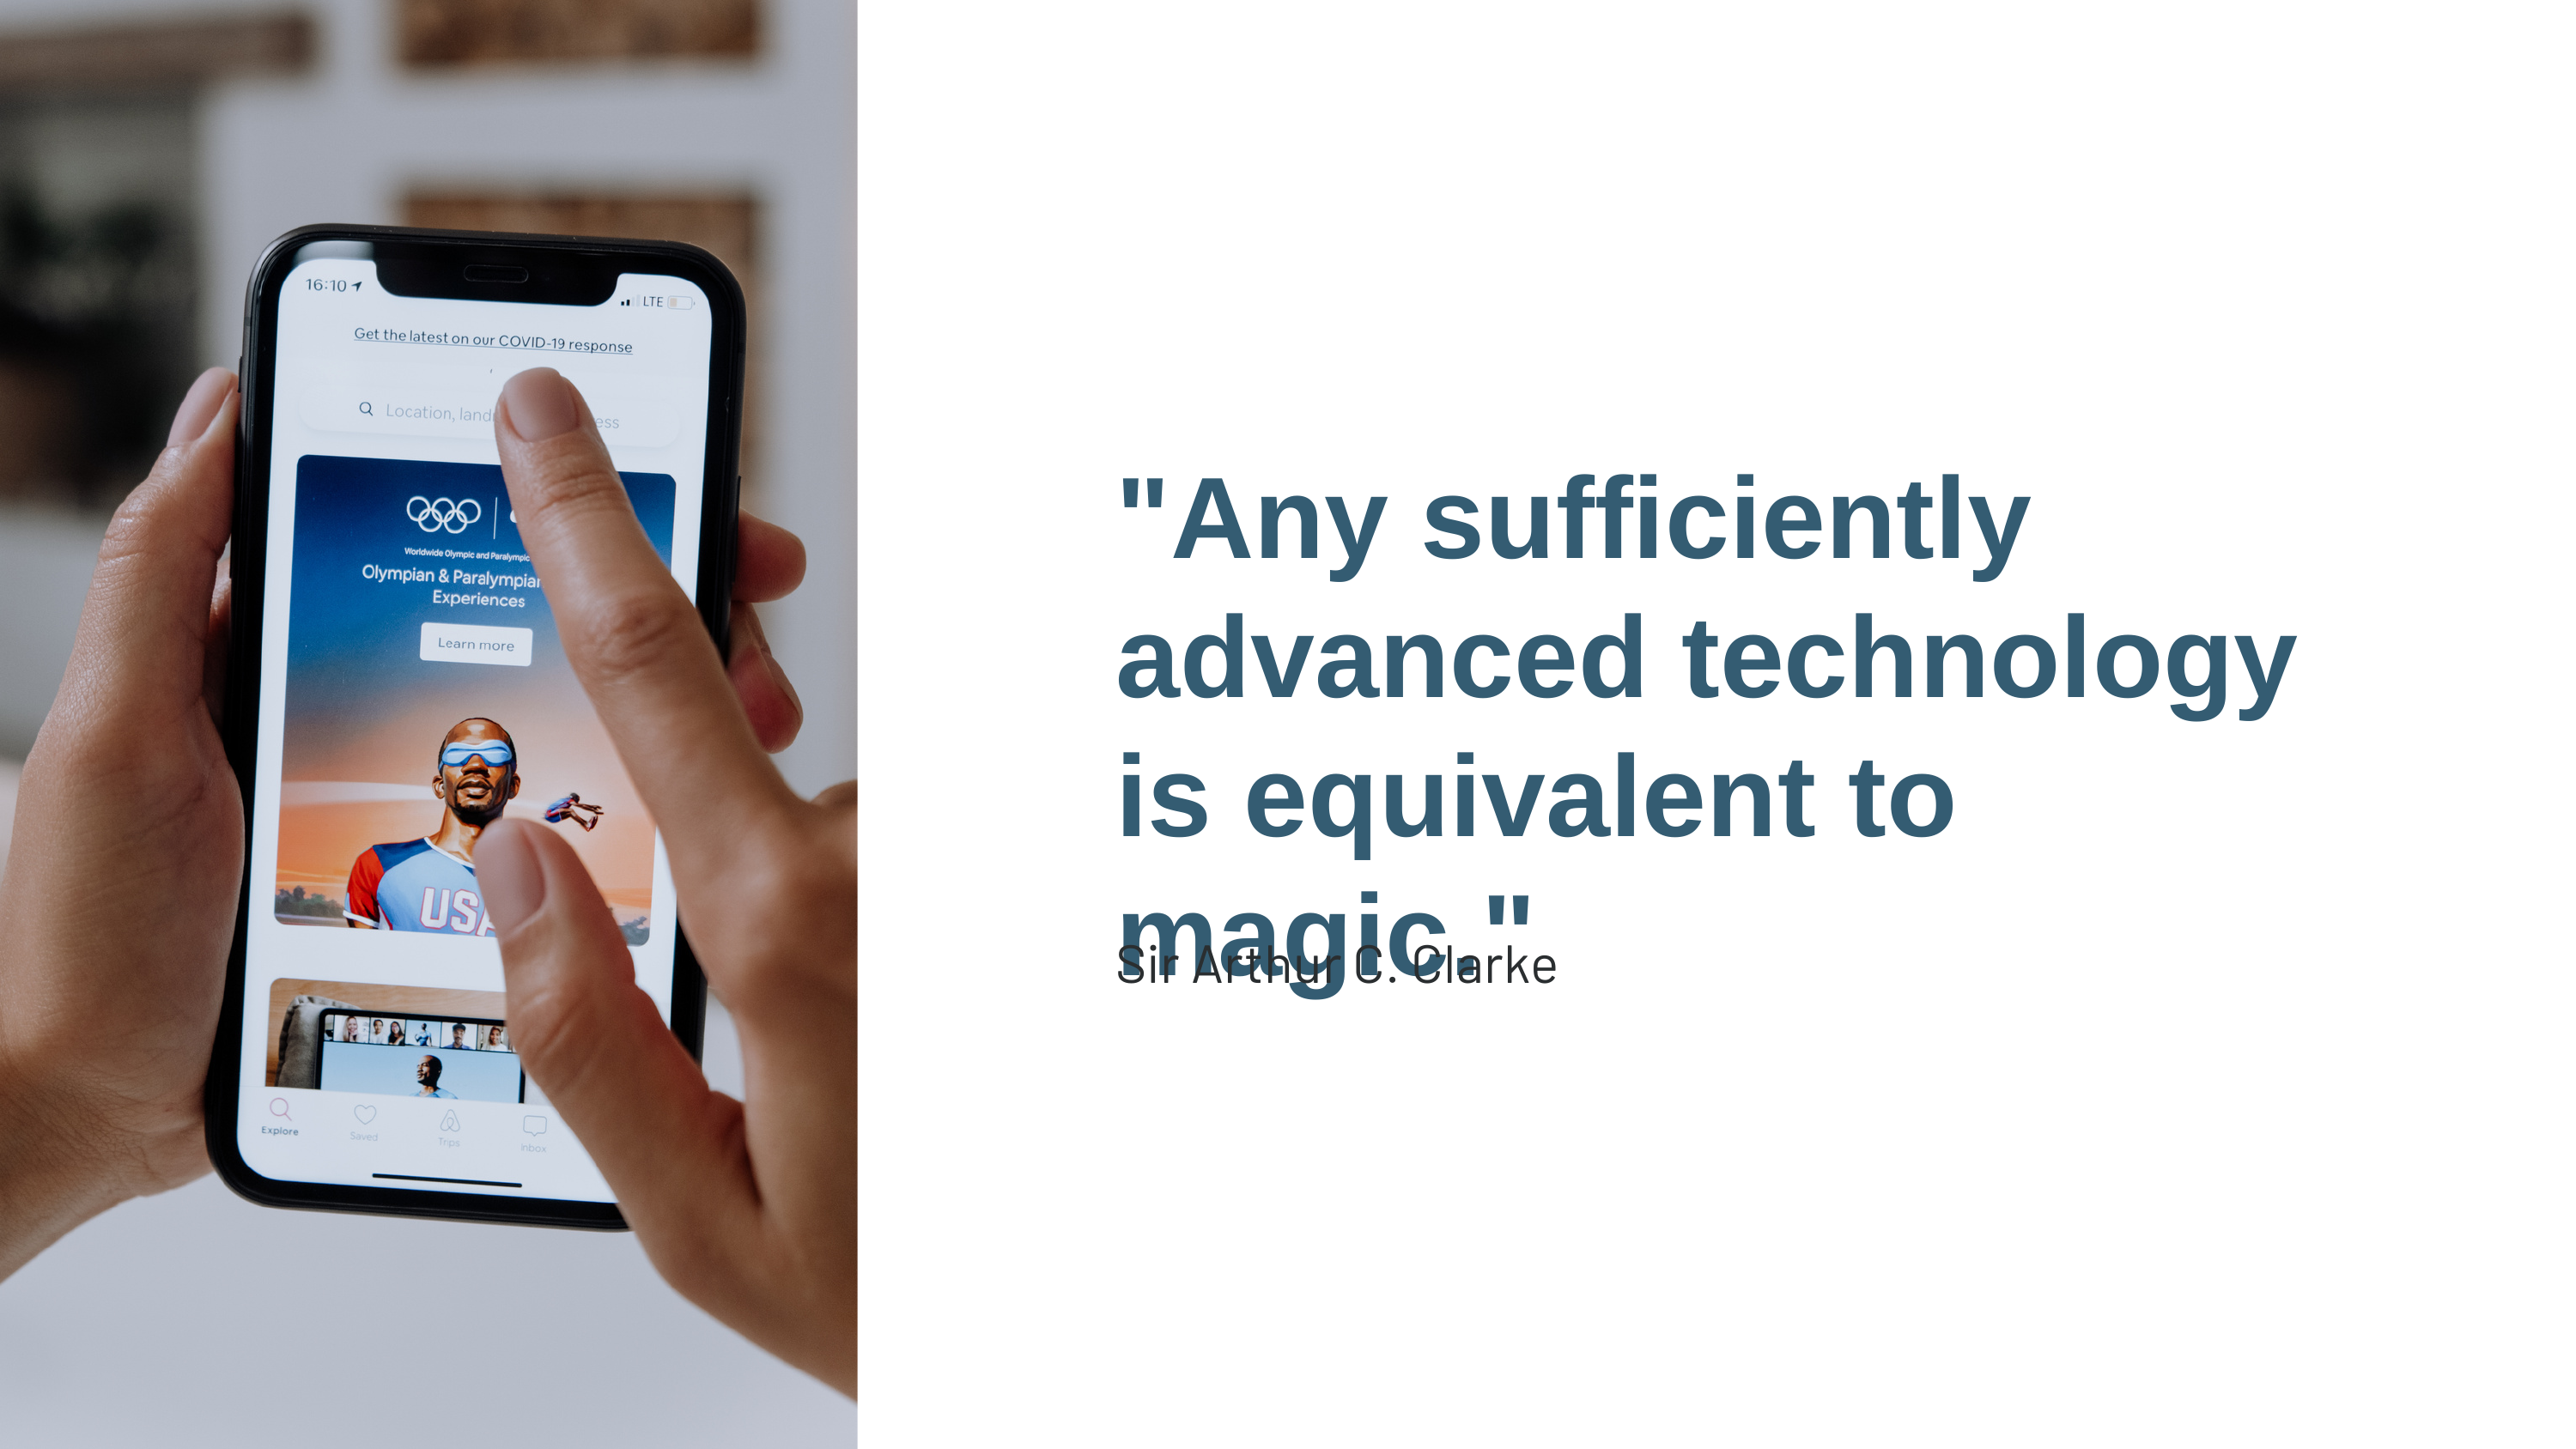

"Any sufficiently advanced technology is equivalent to magic."
Sir Arthur C. Clarke